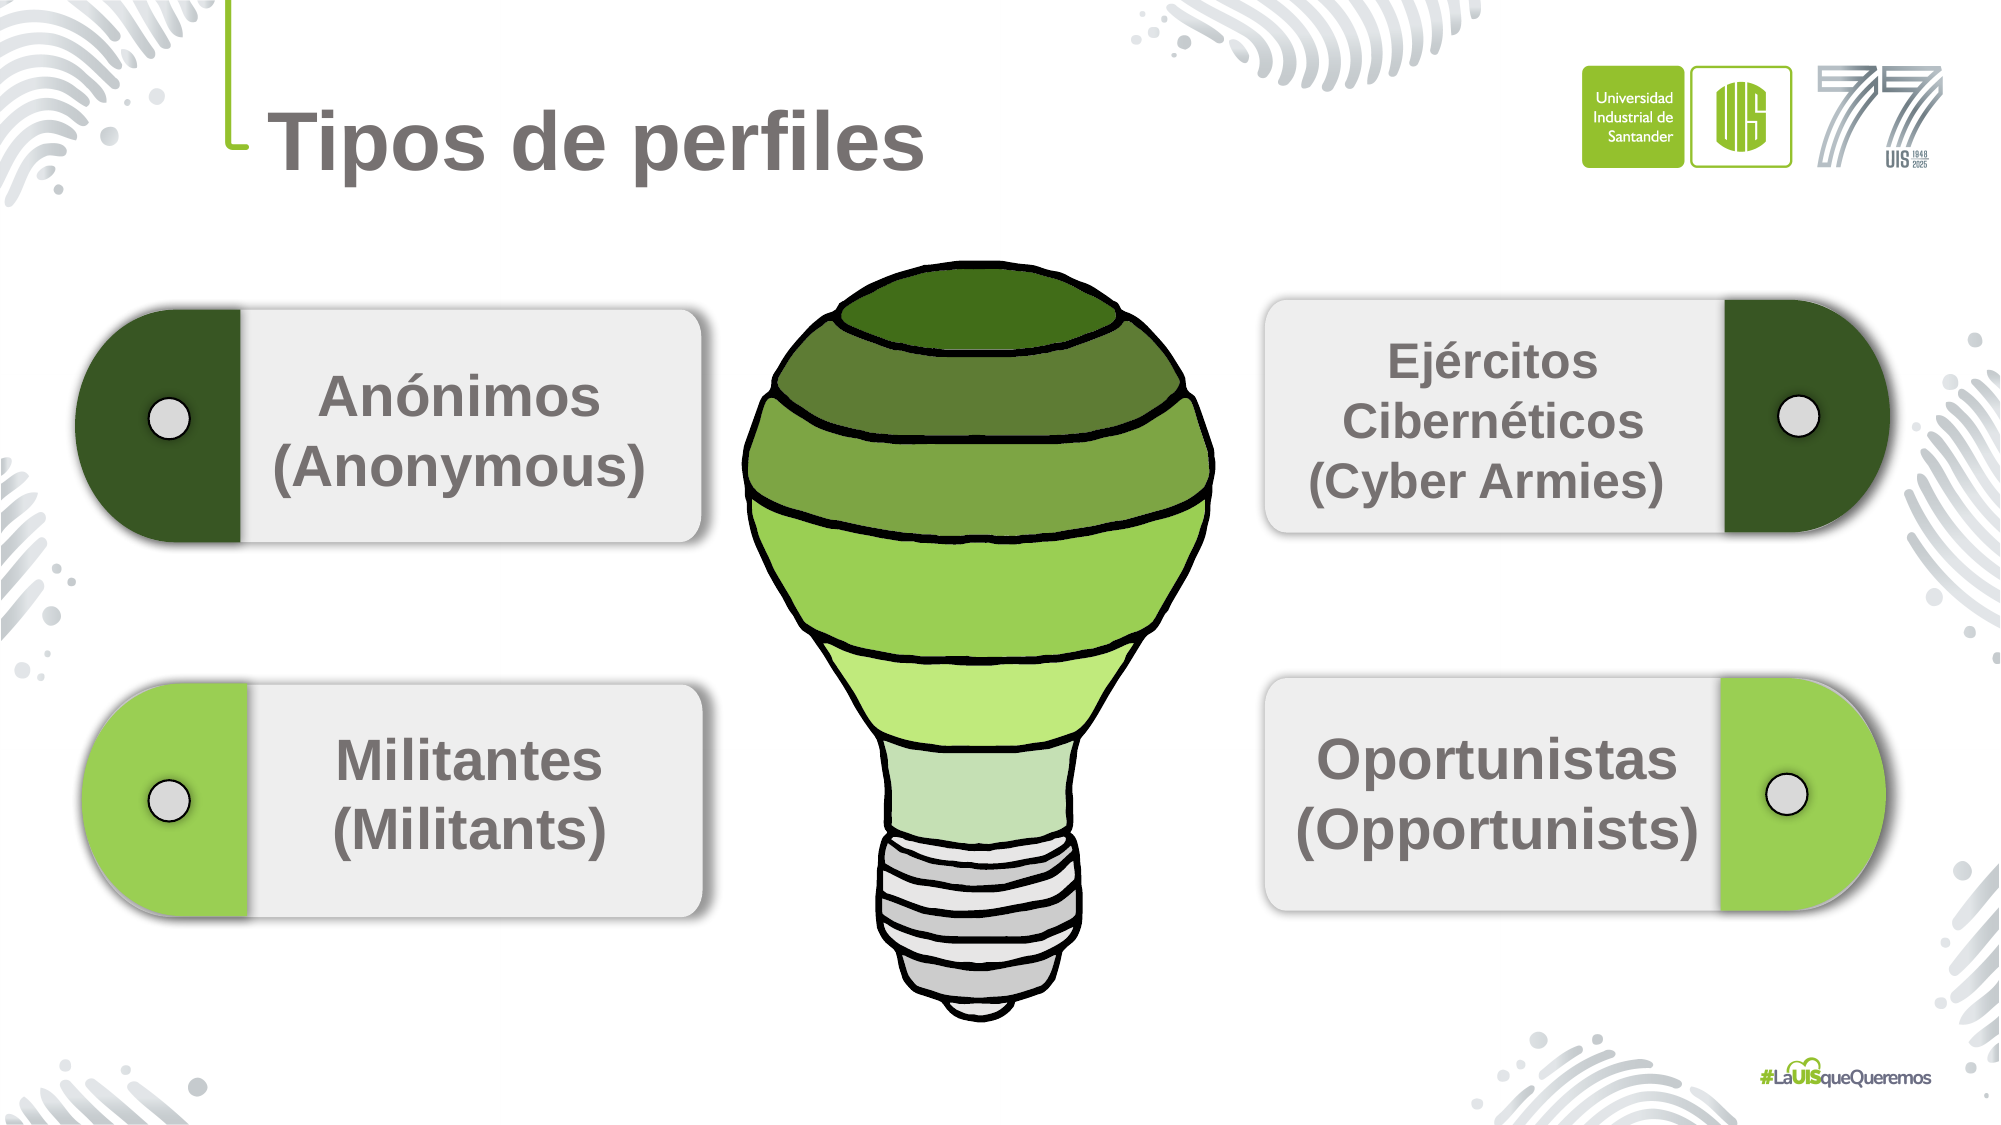

Tipos de perfiles

Ejércitos Cibernéticos
(Cyber Armies)
Anónimos (Anonymous)

Oportunistas
(Opportunists)
Militantes (Militants)